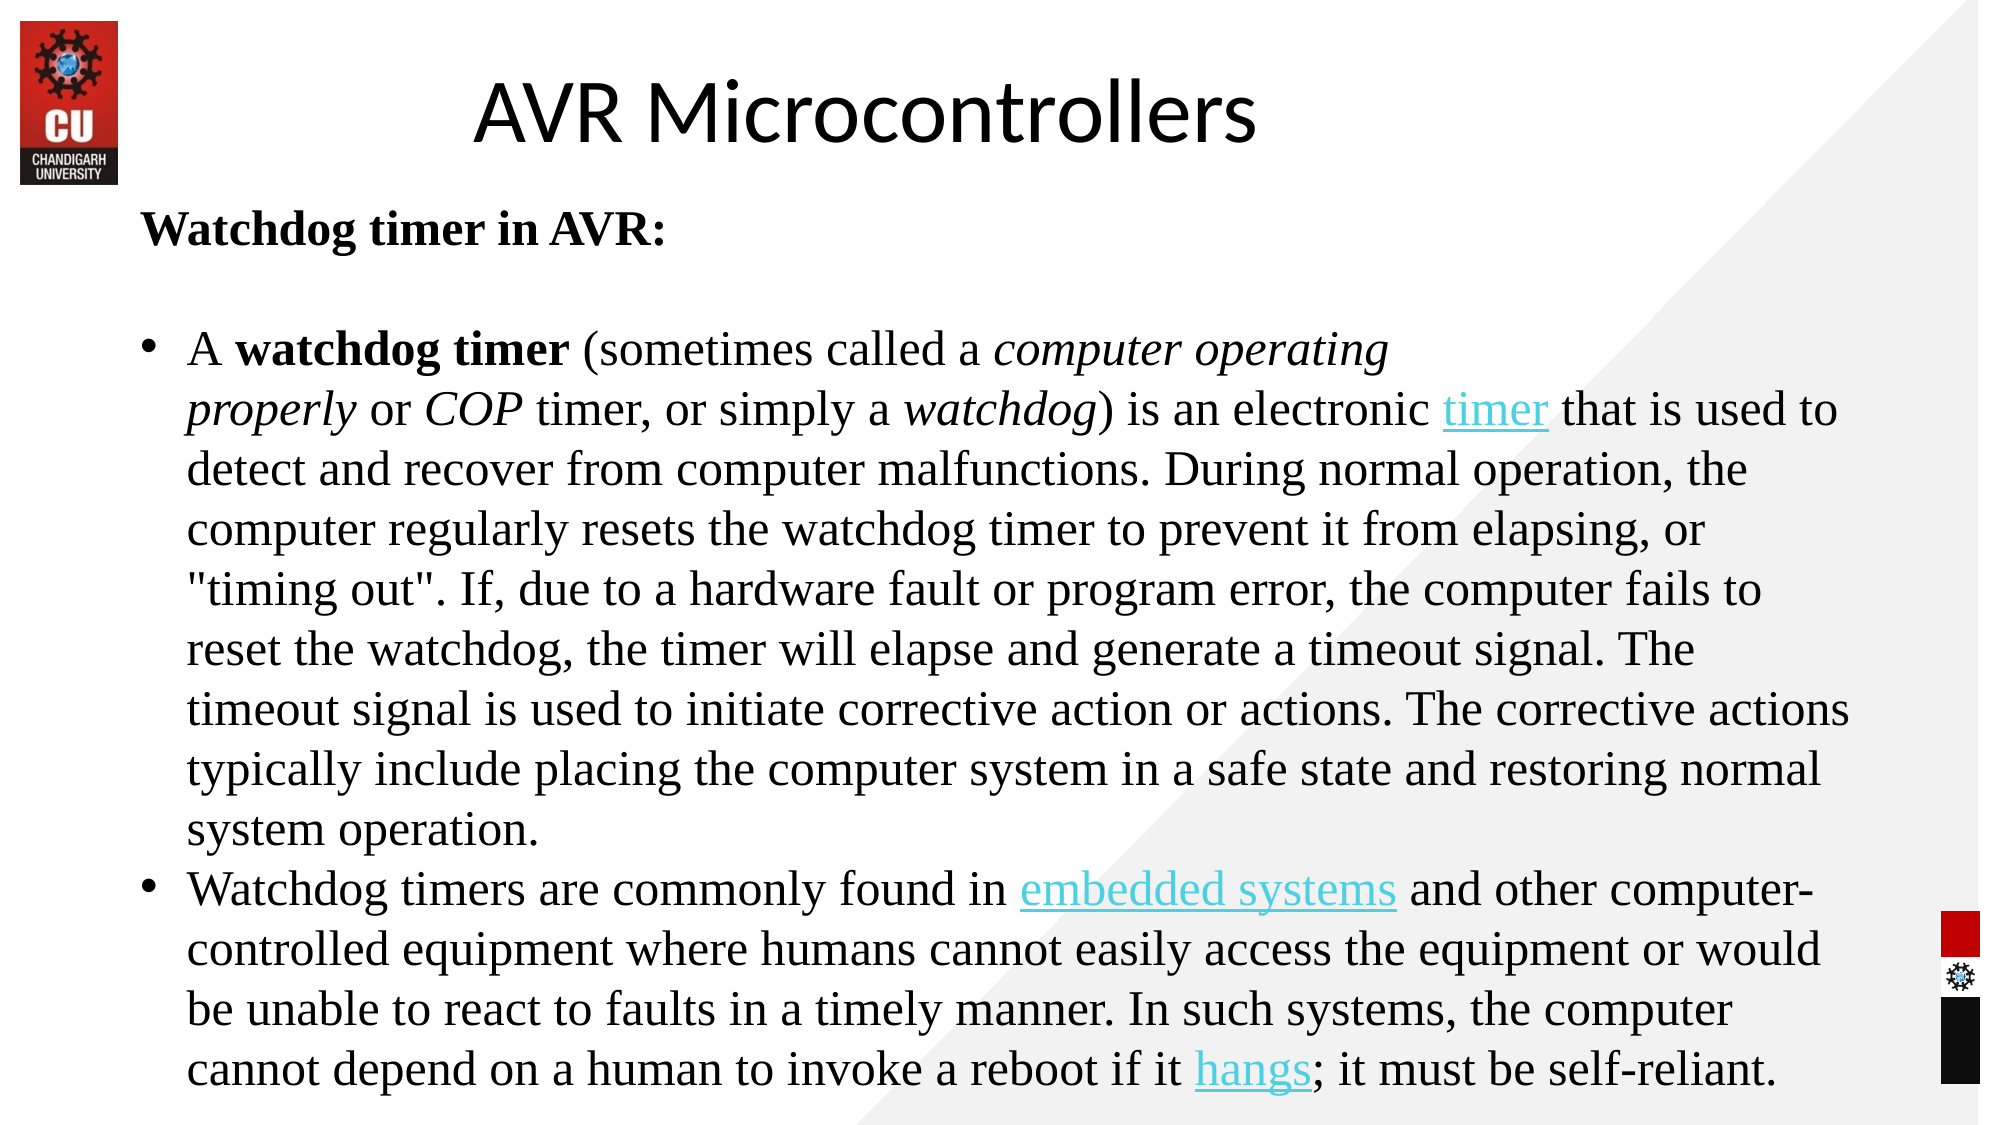

AVR Microcontrollers
Watchdog timer in AVR:

A watchdog timer (sometimes called a computer operating properly or COP timer, or simply a watchdog) is an electronic timer that is used to detect and recover from computer malfunctions. During normal operation, the computer regularly resets the watchdog timer to prevent it from elapsing, or "timing out". If, due to a hardware fault or program error, the computer fails to reset the watchdog, the timer will elapse and generate a timeout signal. The timeout signal is used to initiate corrective action or actions. The corrective actions typically include placing the computer system in a safe state and restoring normal system operation.
Watchdog timers are commonly found in embedded systems and other computer-controlled equipment where humans cannot easily access the equipment or would be unable to react to faults in a timely manner. In such systems, the computer cannot depend on a human to invoke a reboot if it hangs; it must be self-reliant.